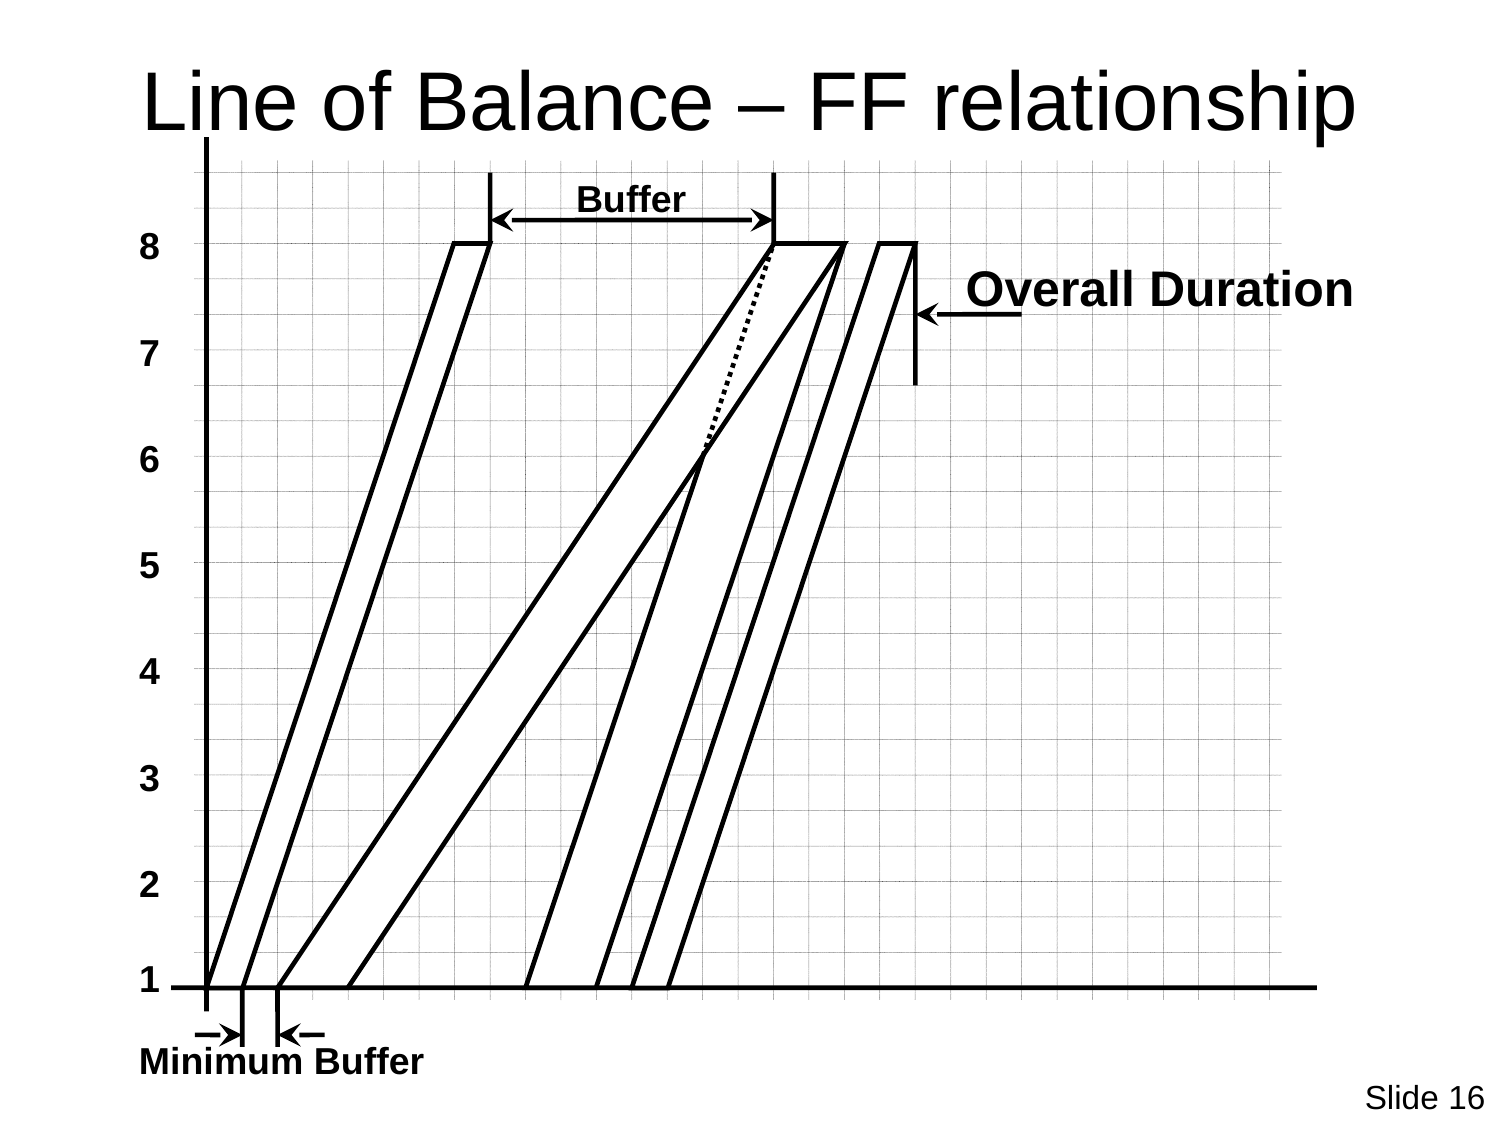

# Line of Balance – FF relationship

Buffer

8

Overall Duration

7
6
5
4
3
2
1

Minimum Buffer